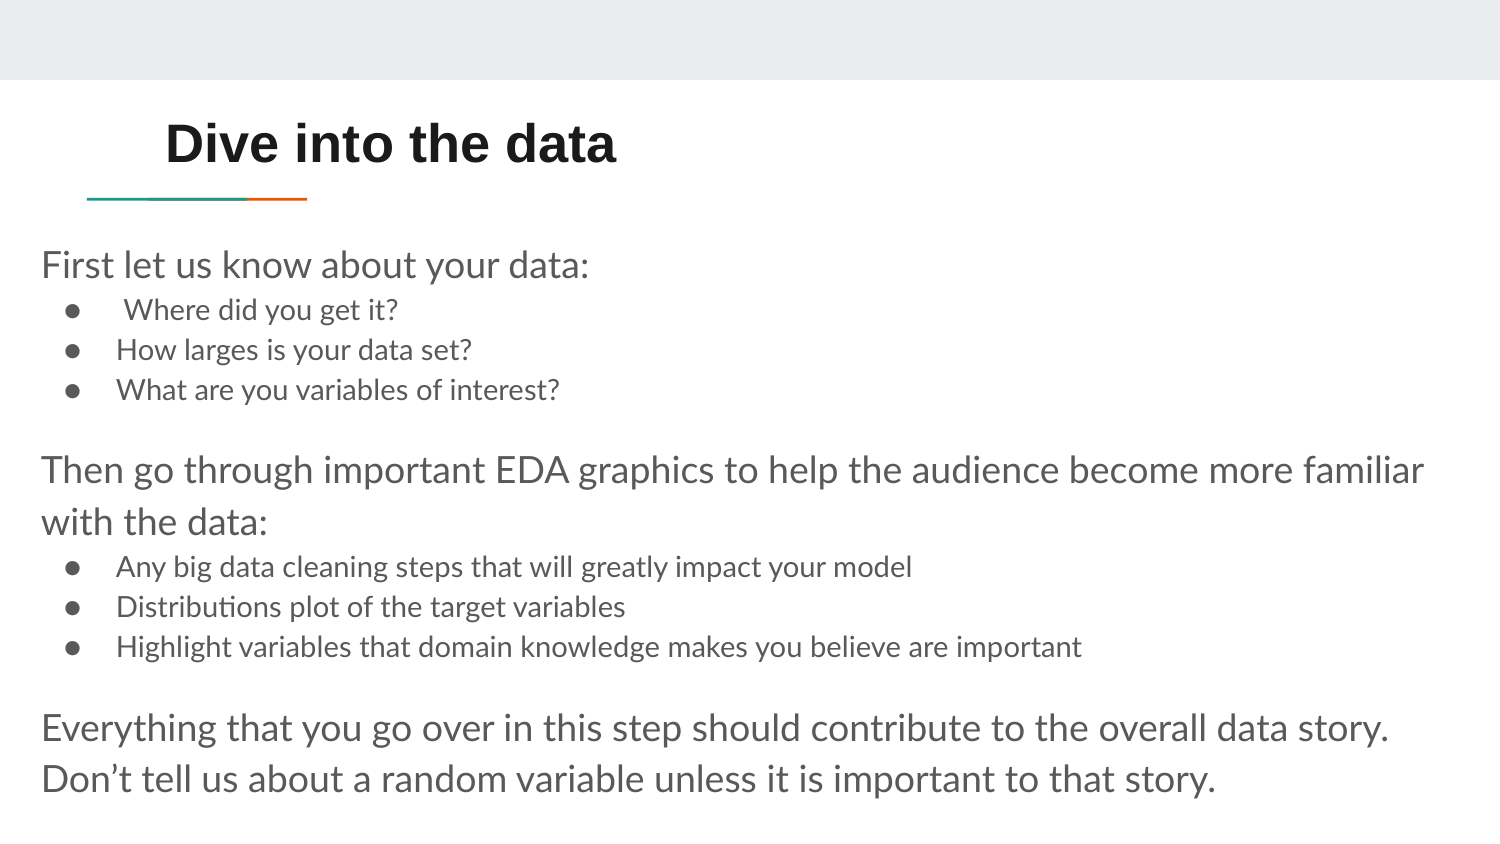

# Dive into the data
First let us know about your data:
 Where did you get it?
How larges is your data set?
What are you variables of interest?
Then go through important EDA graphics to help the audience become more familiar with the data:
Any big data cleaning steps that will greatly impact your model
Distributions plot of the target variables
Highlight variables that domain knowledge makes you believe are important
Everything that you go over in this step should contribute to the overall data story. Don’t tell us about a random variable unless it is important to that story.